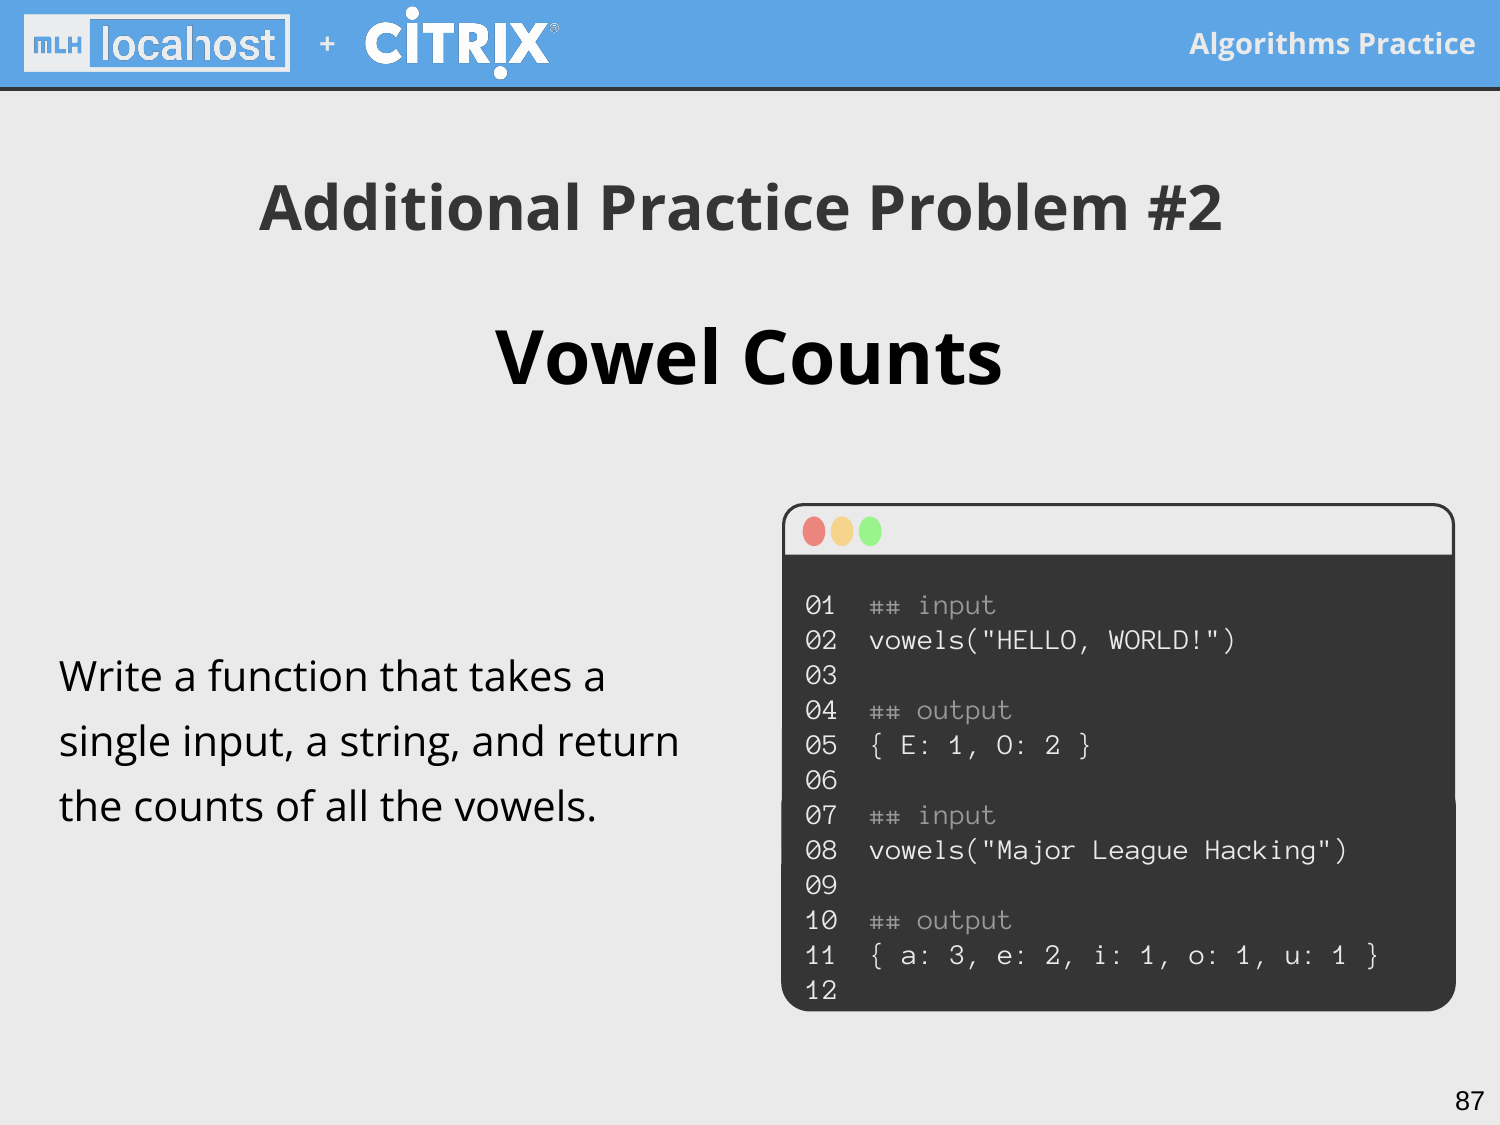

Additional Practice Problem #2
# Vowel Counts

Write a function that takes a single input, a string, and return the counts of all the vowels.

01
02
03
04
05
06
07
08
09
10
11
12

## input
vowels("HELLO, WORLD!")

## output
{ E: 1, O: 2 }

## input
vowels("Major League Hacking")

## output
{ a: 3, e: 2, i: 1, o: 1, u: 1 }